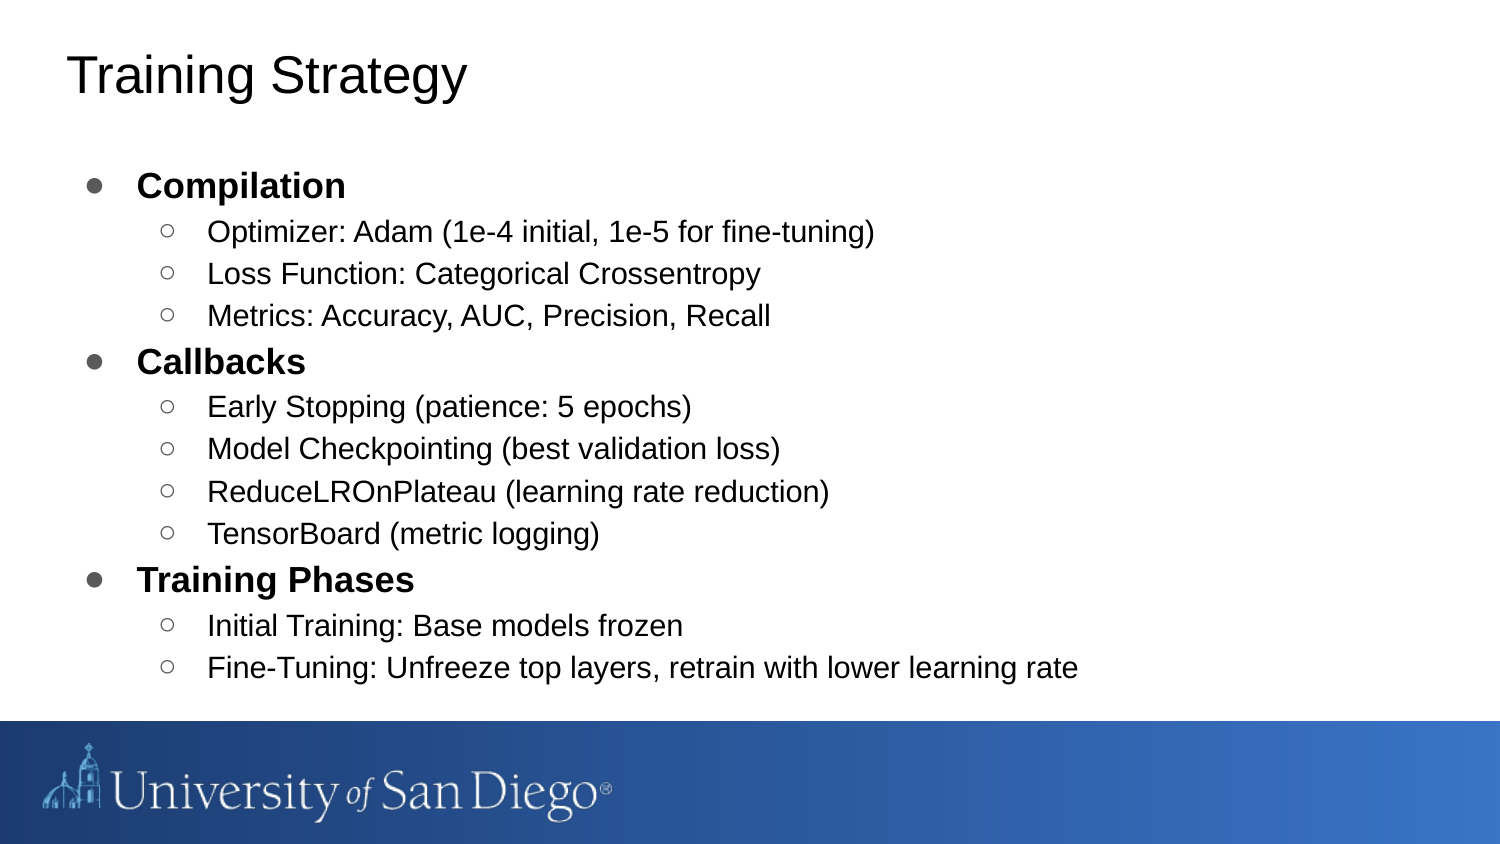

# Training Strategy
Compilation
Optimizer: Adam (1e-4 initial, 1e-5 for fine-tuning)
Loss Function: Categorical Crossentropy
Metrics: Accuracy, AUC, Precision, Recall
Callbacks
Early Stopping (patience: 5 epochs)
Model Checkpointing (best validation loss)
ReduceLROnPlateau (learning rate reduction)
TensorBoard (metric logging)
Training Phases
Initial Training: Base models frozen
Fine-Tuning: Unfreeze top layers, retrain with lower learning rate